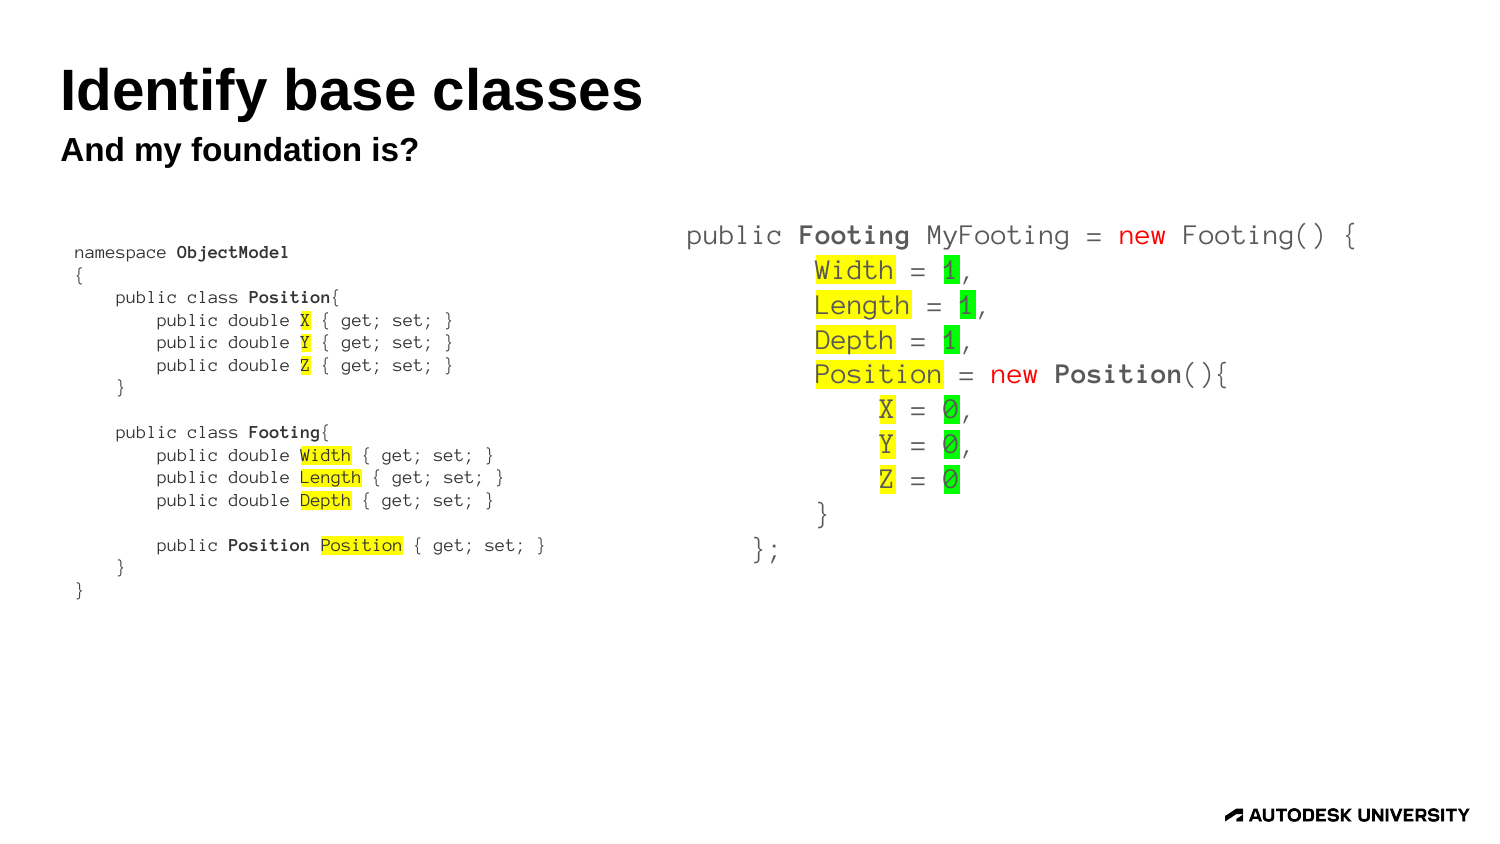

# Identify base classes
And my foundation is?
public Footing MyFooting = new Footing() {
        Width = 1,
        Length = 1,
        Depth = 1,
        Position = new Position(){
            X = 0,
            Y = 0,
            Z = 0
        }
    };
namespace ObjectModel
{
    public class Position{
        public double X { get; set; }
        public double Y { get; set; }
        public double Z { get; set; }
    }
    public class Footing{
        public double Width { get; set; }
        public double Length { get; set; }
        public double Depth { get; set; }

        public Position Position { get; set; }
    }
}